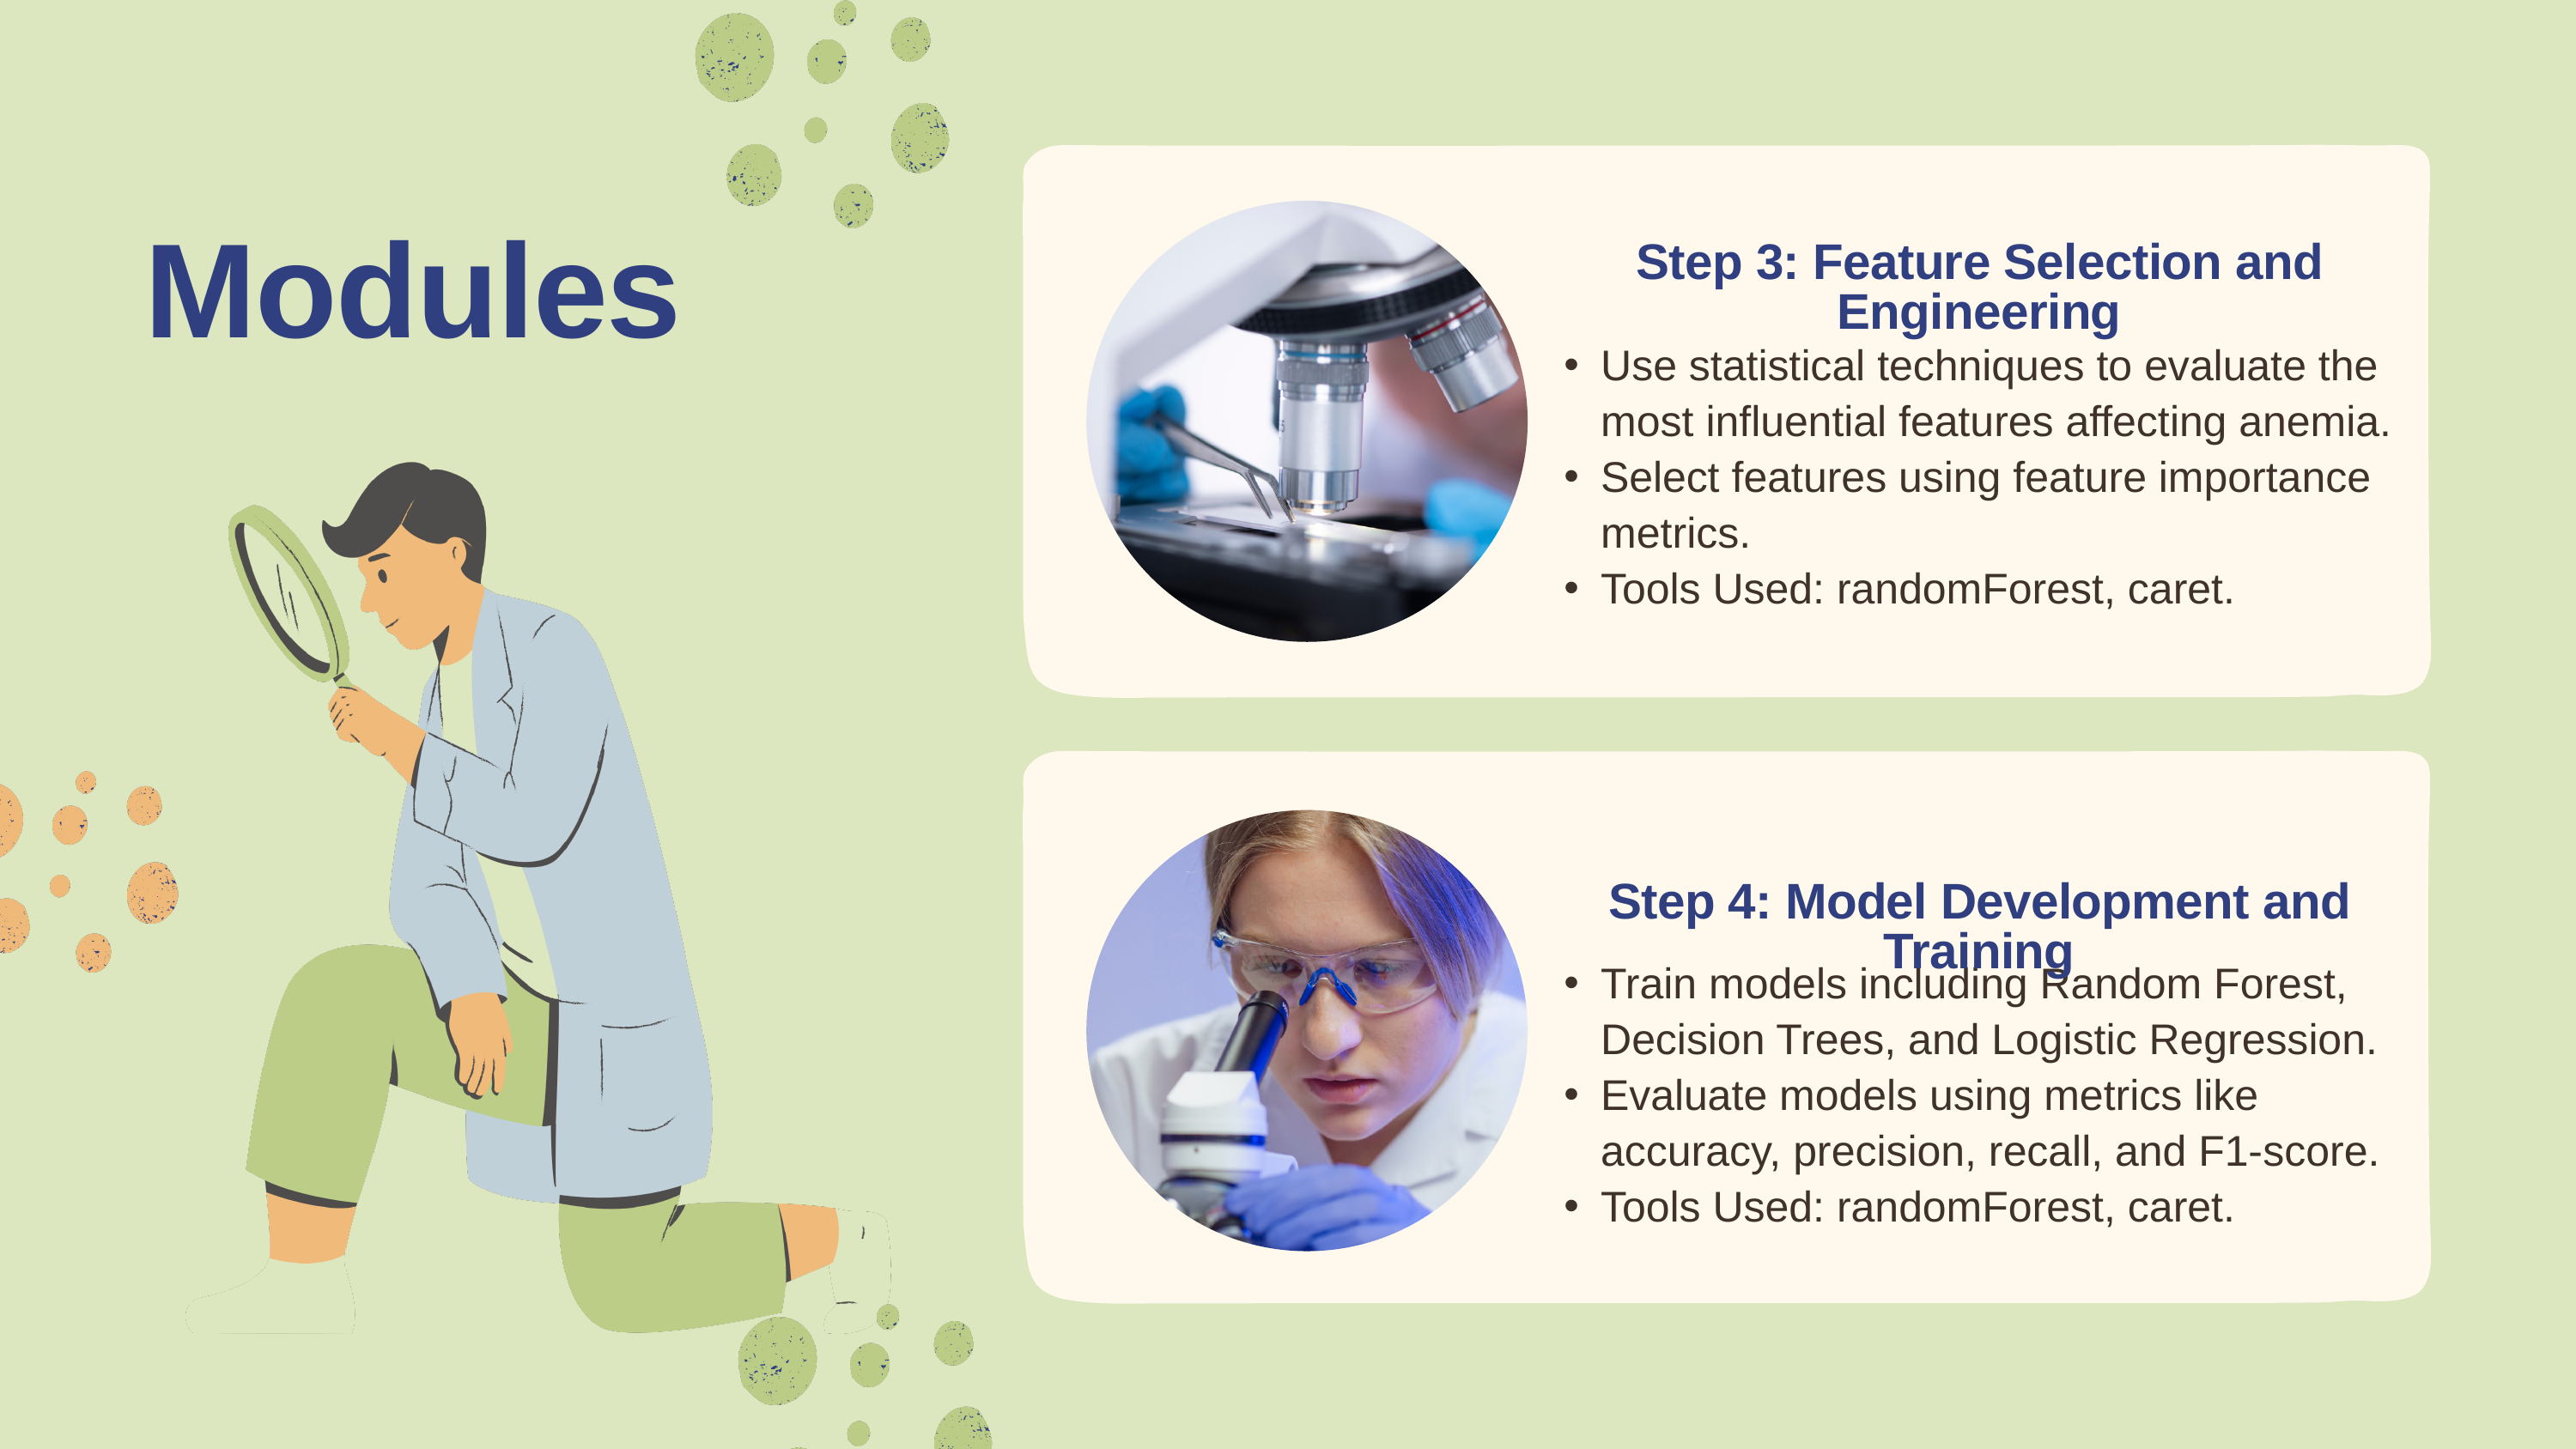

Modules
Step 3: Feature Selection and Engineering
Use statistical techniques to evaluate the most influential features affecting anemia.
Select features using feature importance metrics.
Tools Used: randomForest, caret.

Step 4: Model Development and Training
Train models including Random Forest, Decision Trees, and Logistic Regression.
Evaluate models using metrics like accuracy, precision, recall, and F1-score.
Tools Used: randomForest, caret.